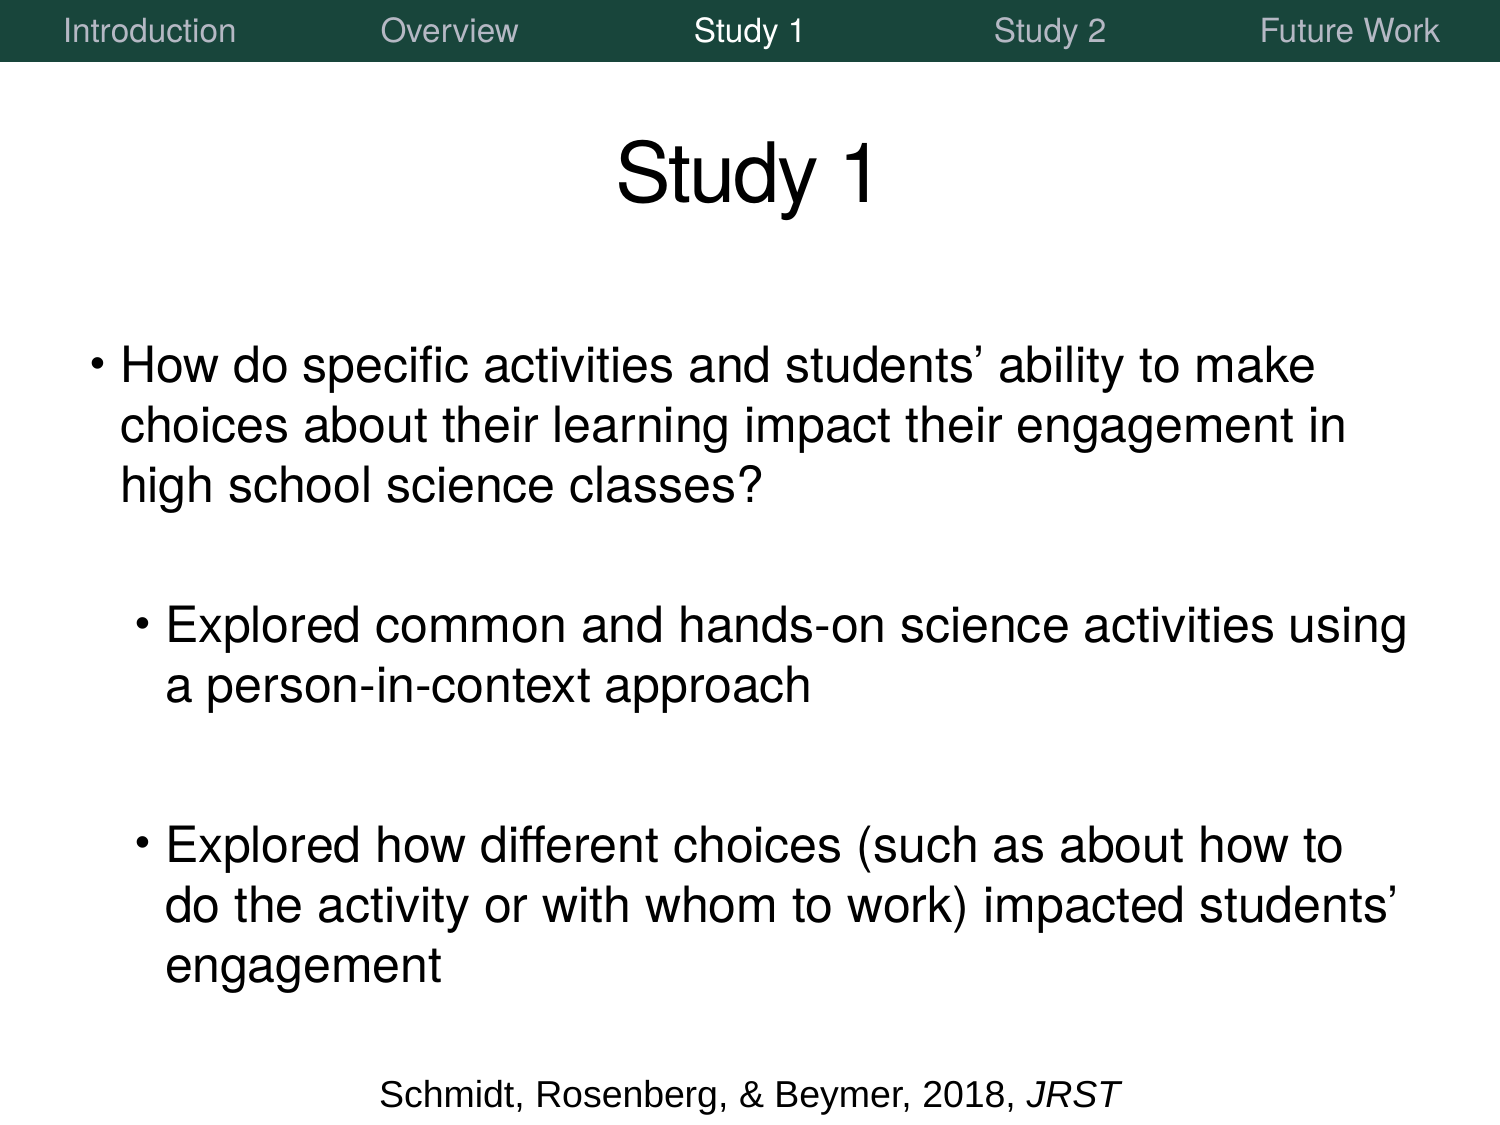

| Introduction | Overview | Study 1 | Study 2 | Future Work |
| --- | --- | --- | --- | --- |
# Study 1
How do specific activities and students’ ability to make choices about their learning impact their engagement in high school science classes?

Explored common and hands-on science activities using a person-in-context approach

Explored how different choices (such as about how to do the activity or with whom to work) impacted students’ engagement
Schmidt, Rosenberg, & Beymer, 2018, JRST